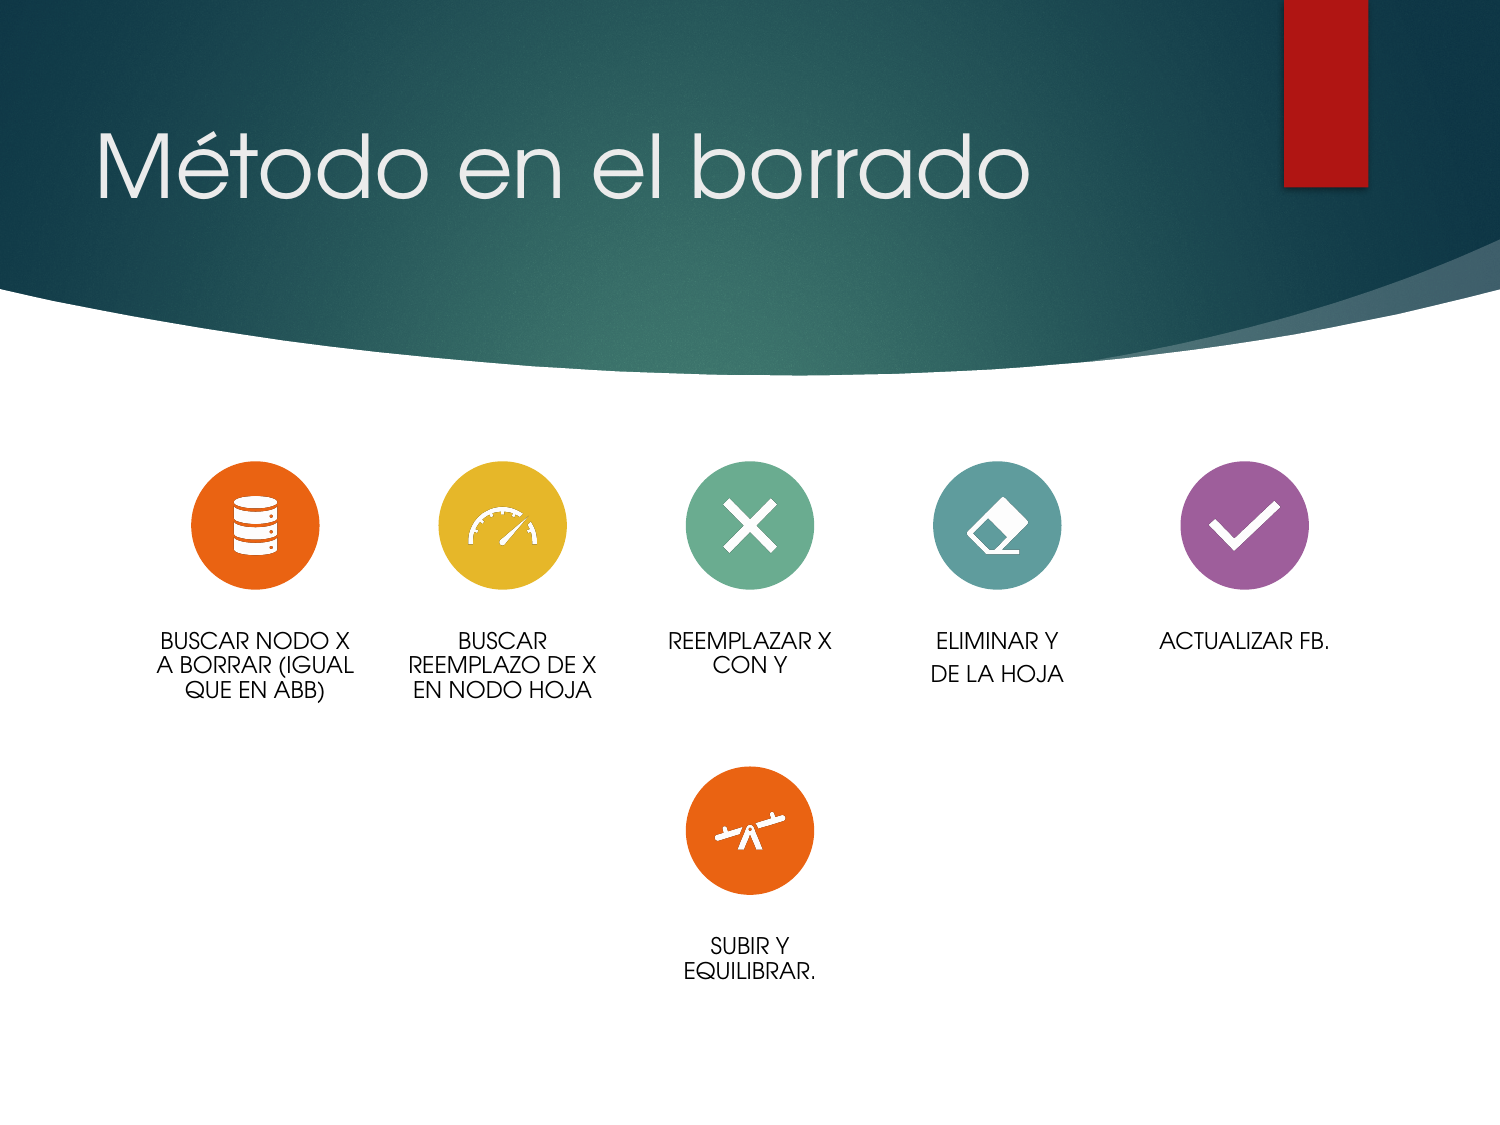

# Método en el borrado

Buscar nodo X a borrar (igual que en ABB)
Buscar reemplazo de X en nodo hoja
Reemplazar X con Y
Eliminar Y
DE LA HOJA
Actualizar fb.
Subir y equilibrar.